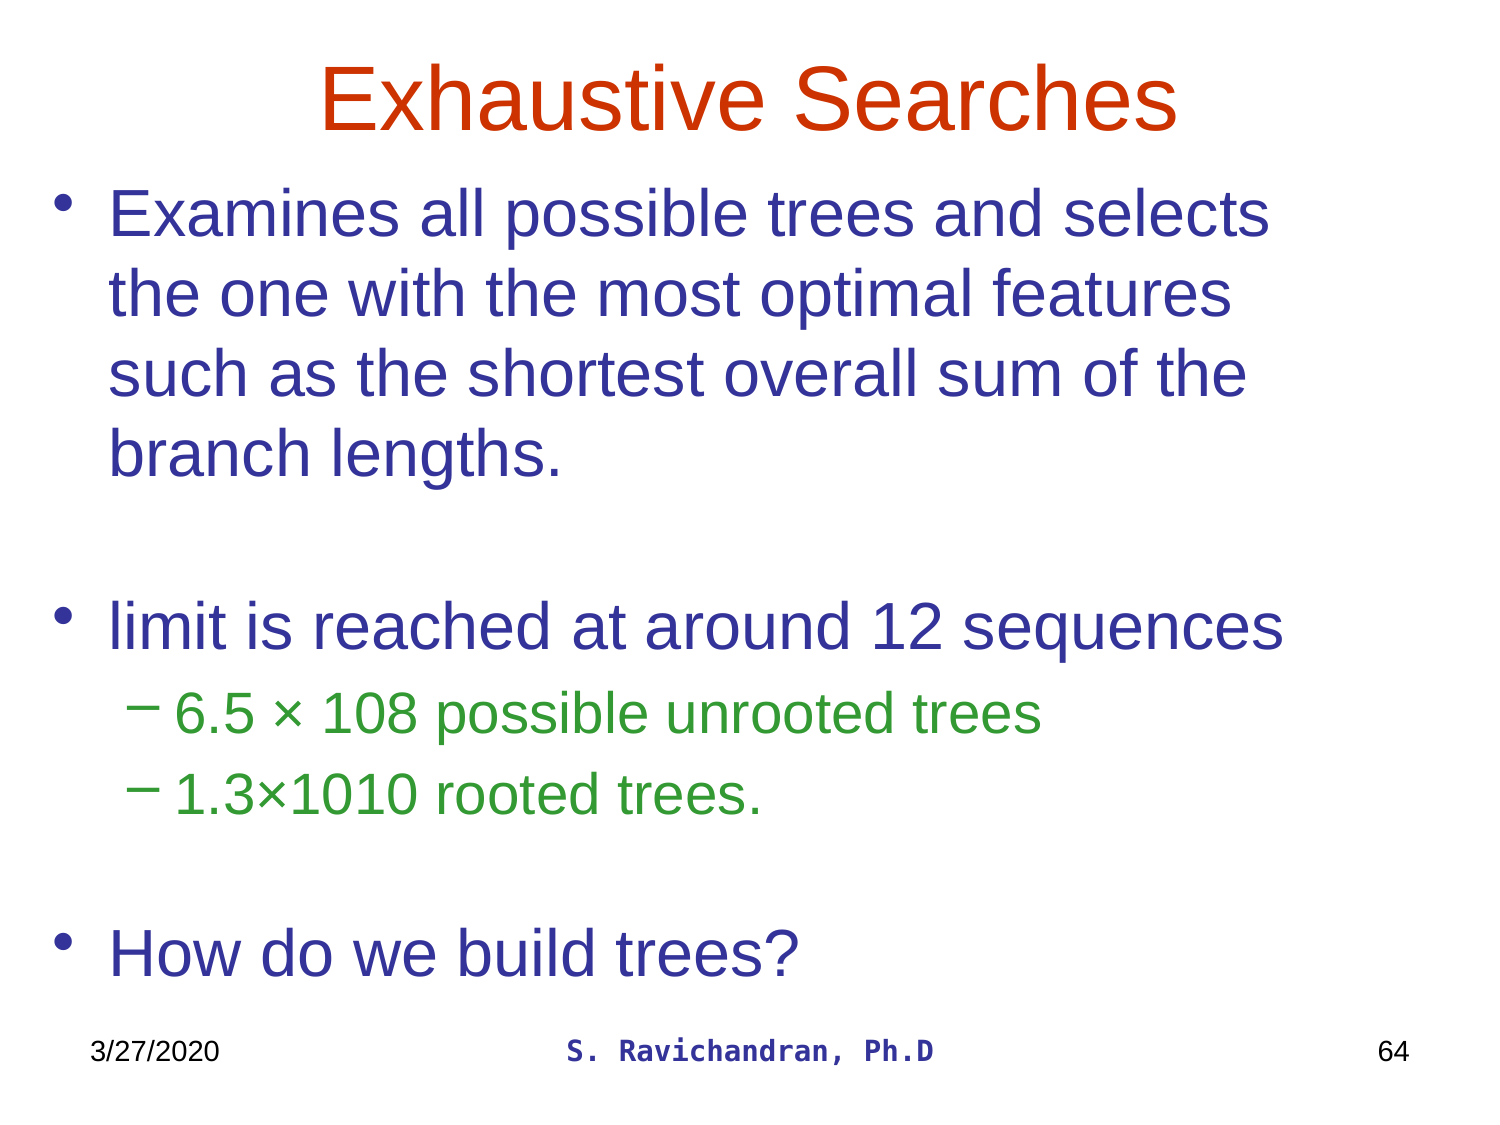

# Exhaustive Searches
Examines all possible trees and selects the one with the most optimal features such as the shortest overall sum of the branch lengths.
limit is reached at around 12 sequences
6.5 × 108 possible unrooted trees
1.3×1010 rooted trees.
How do we build trees?
3/27/2020
S. Ravichandran, Ph.D
64